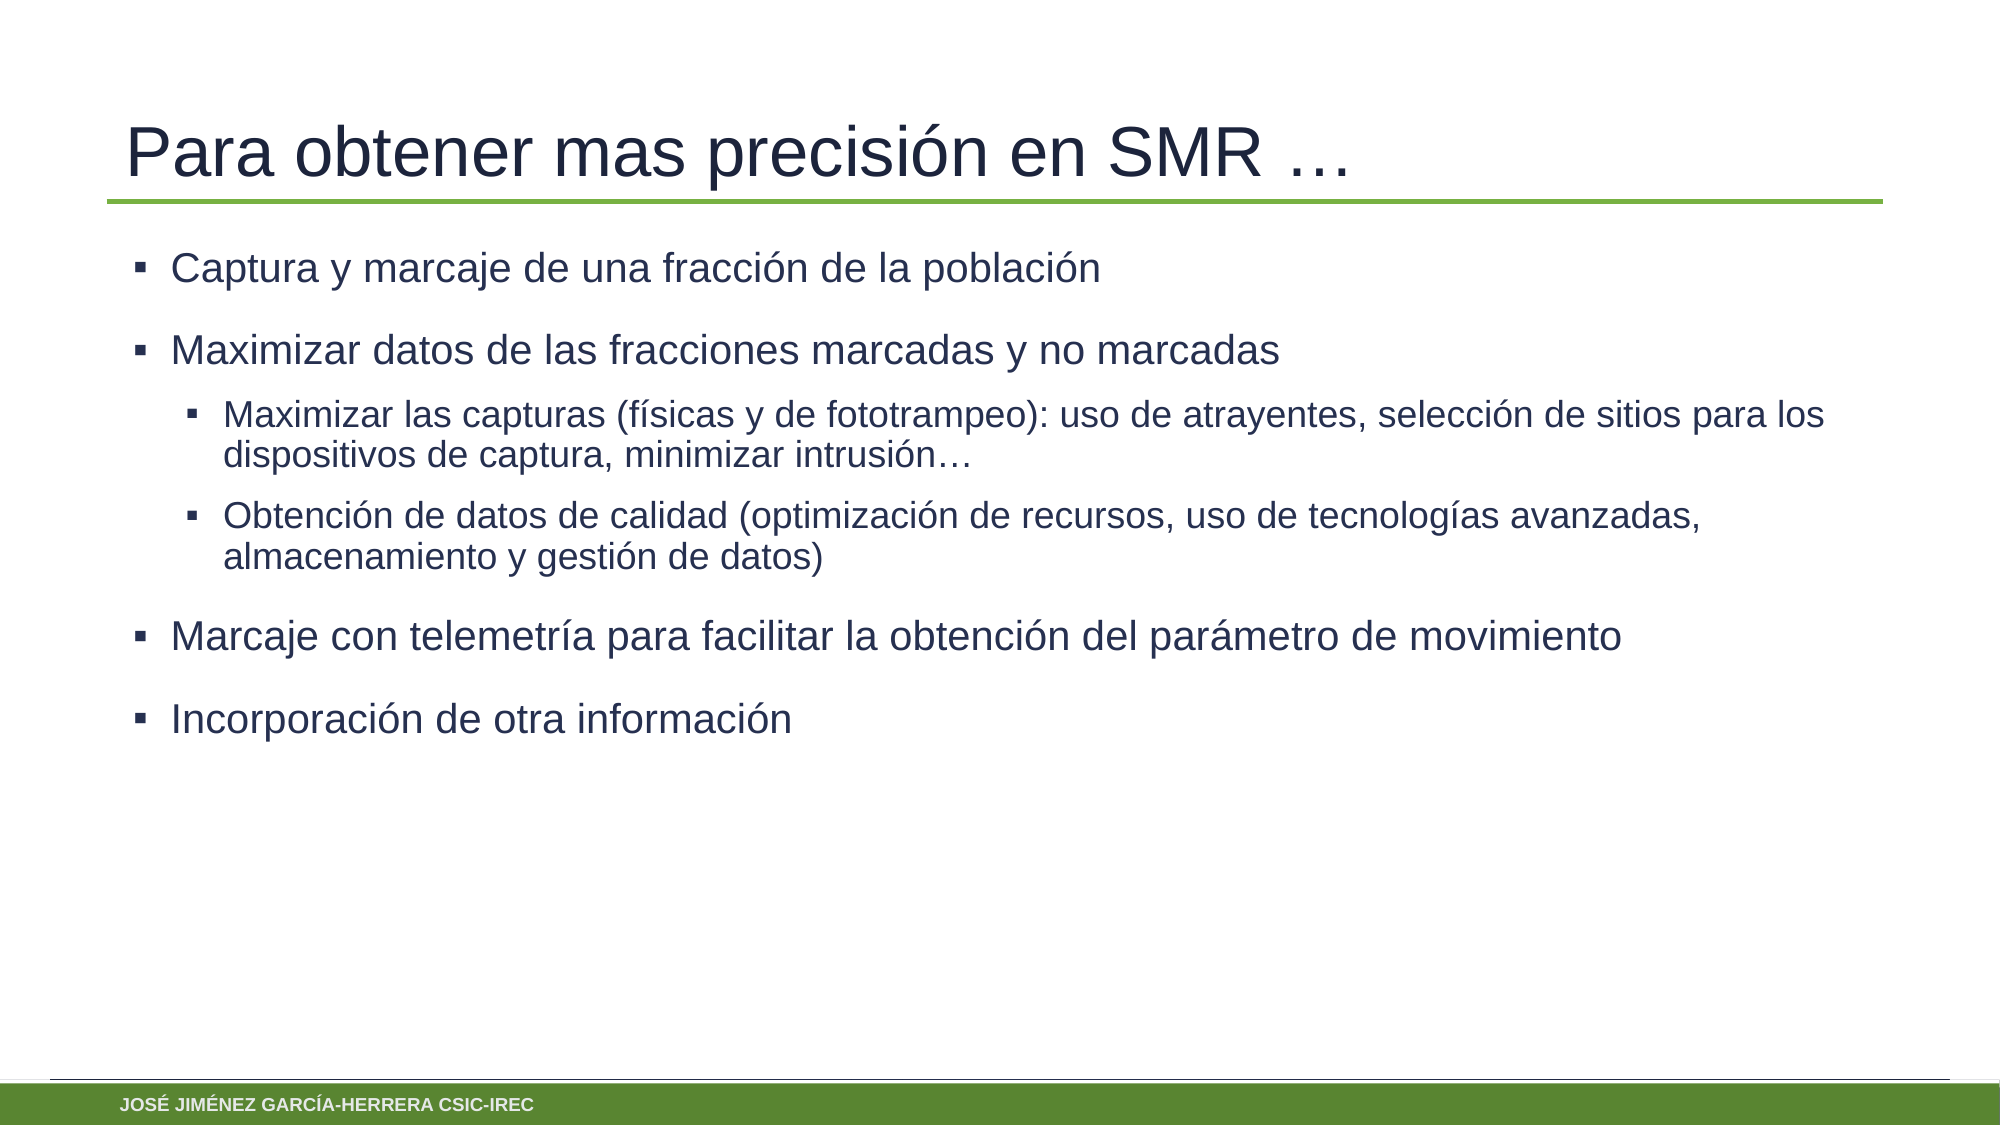

# Para obtener mas precisión en SMR …
Captura y marcaje de una fracción de la población
Maximizar datos de las fracciones marcadas y no marcadas
Maximizar las capturas (físicas y de fototrampeo): uso de atrayentes, selección de sitios para los dispositivos de captura, minimizar intrusión…
Obtención de datos de calidad (optimización de recursos, uso de tecnologías avanzadas, almacenamiento y gestión de datos)
Marcaje con telemetría para facilitar la obtención del parámetro de movimiento
Incorporación de otra información
José Jiménez García-herrera CSIC-IREC